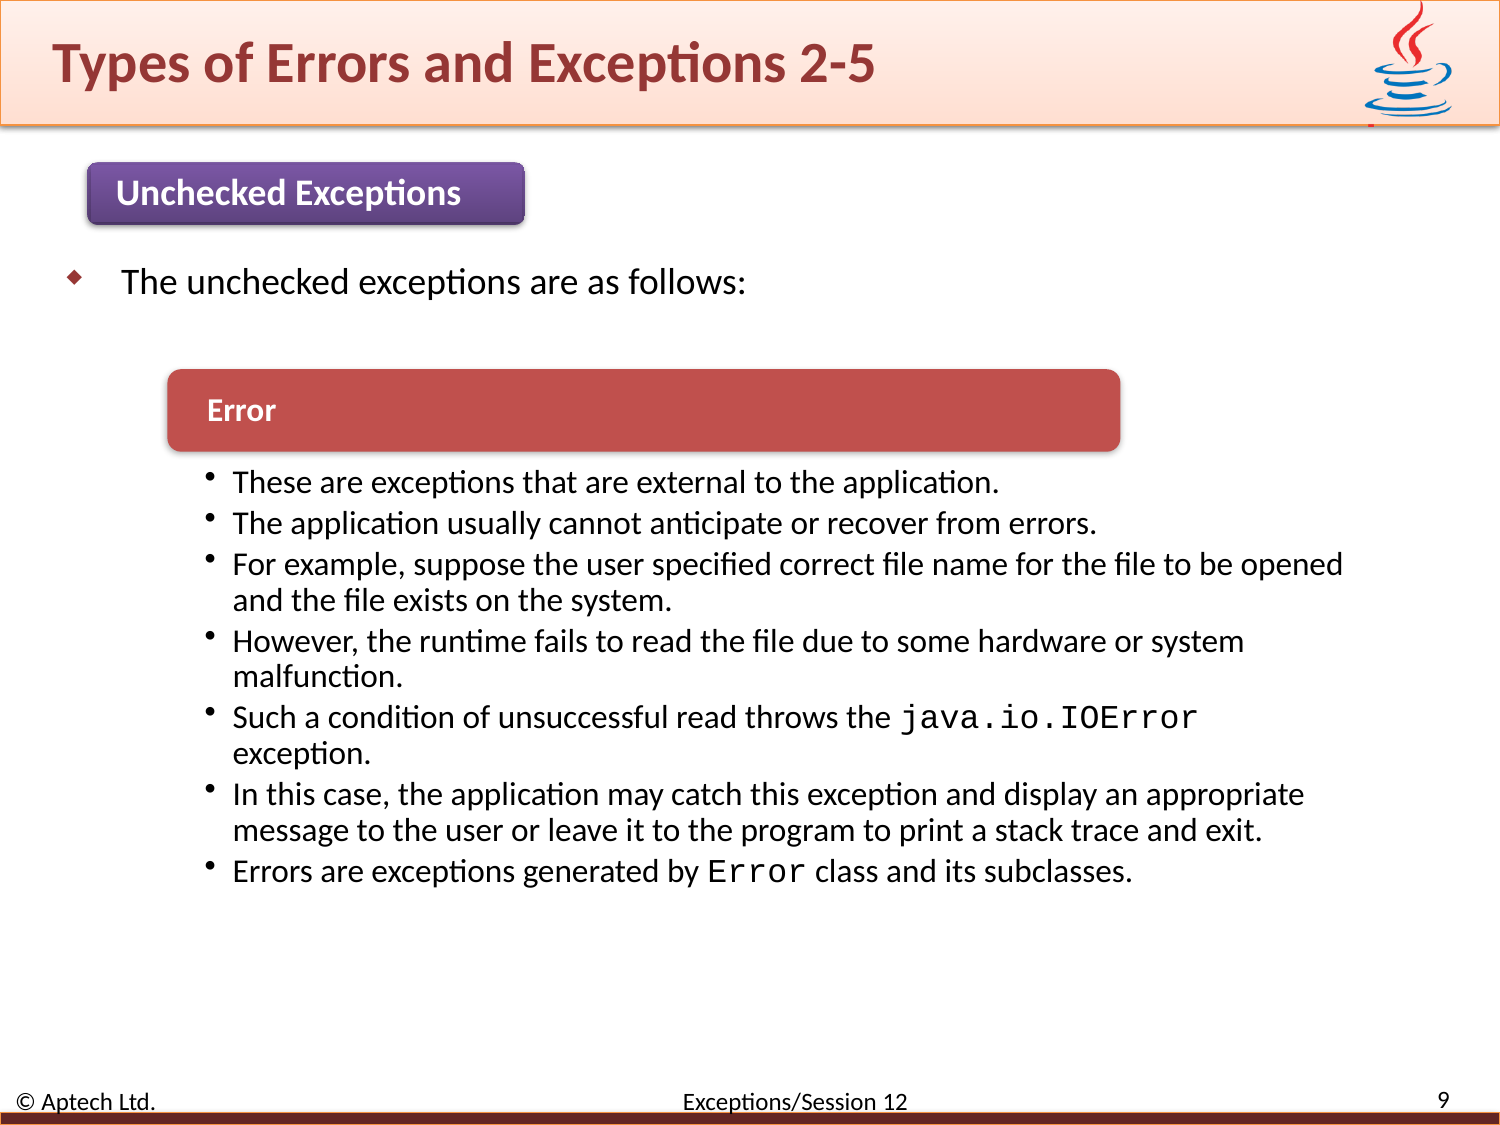

# Types of Errors and Exceptions 2-5

Unchecked Exceptions
The unchecked exceptions are as follows:
These are exceptions that are external to the application.
The application usually cannot anticipate or recover from errors.
For example, suppose the user specified correct file name for the file to be opened and the file exists on the system.
However, the runtime fails to read the file due to some hardware or system malfunction.
Such a condition of unsuccessful read throws the java.io.IOError exception.
In this case, the application may catch this exception and display an appropriate message to the user or leave it to the program to print a stack trace and exit.
Errors are exceptions generated by Error class and its subclasses.
Error
9
© Aptech Ltd.                                                                                            Exceptions/Session 12